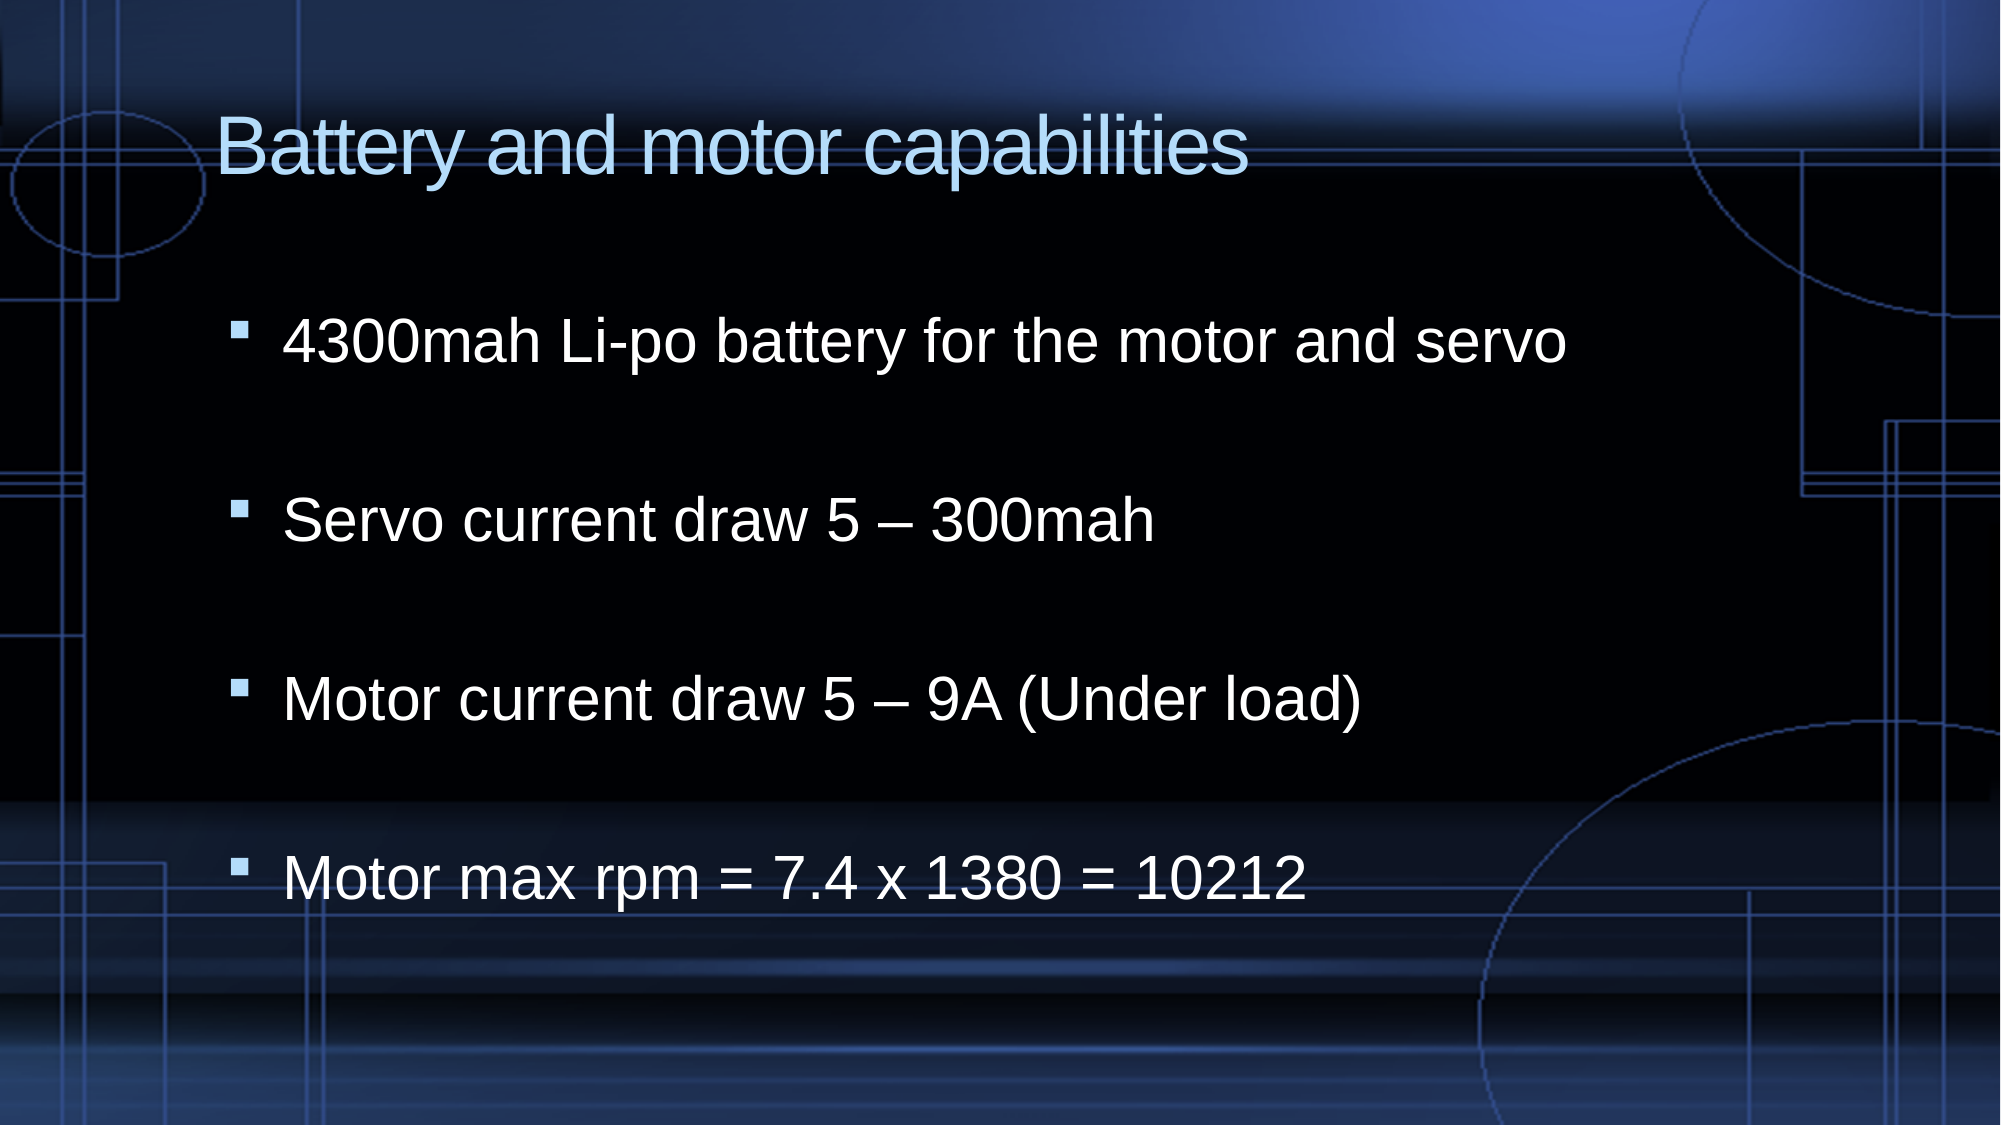

# Battery and motor capabilities
4300mah Li-po battery for the motor and servo

Servo current draw 5 – 300mah

Motor current draw 5 – 9A (Under load)

Motor max rpm = 7.4 x 1380 = 10212